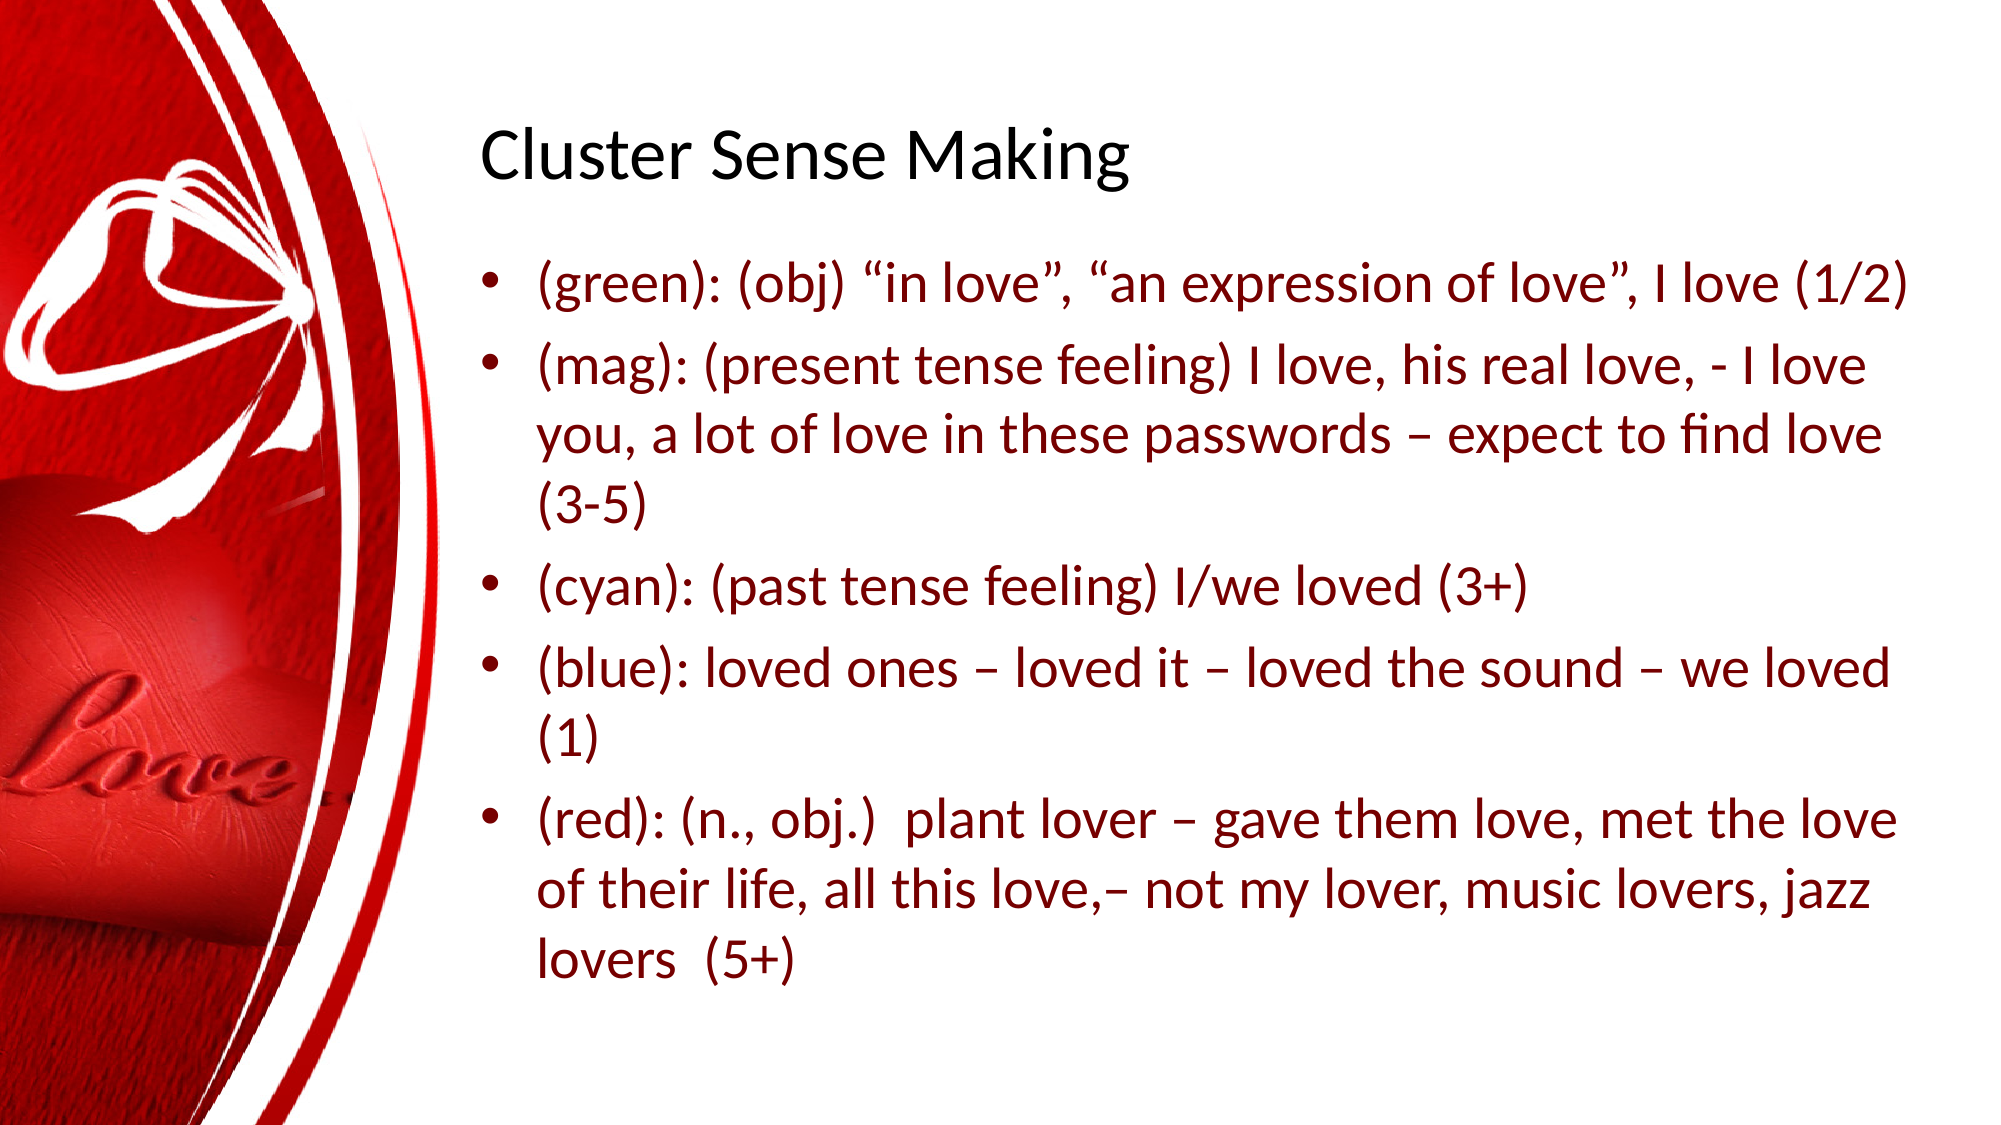

# Cluster Sense Making
(green): (obj) “in love”, “an expression of love”, I love (1/2)
(mag): (present tense feeling) I love, his real love, - I love you, a lot of love in these passwords – expect to find love (3-5)
(cyan): (past tense feeling) I/we loved (3+)
(blue): loved ones – loved it – loved the sound – we loved (1)
(red): (n., obj.)  plant lover – gave them love, met the love of their life, all this love,– not my lover, music lovers, jazz lovers  (5+)